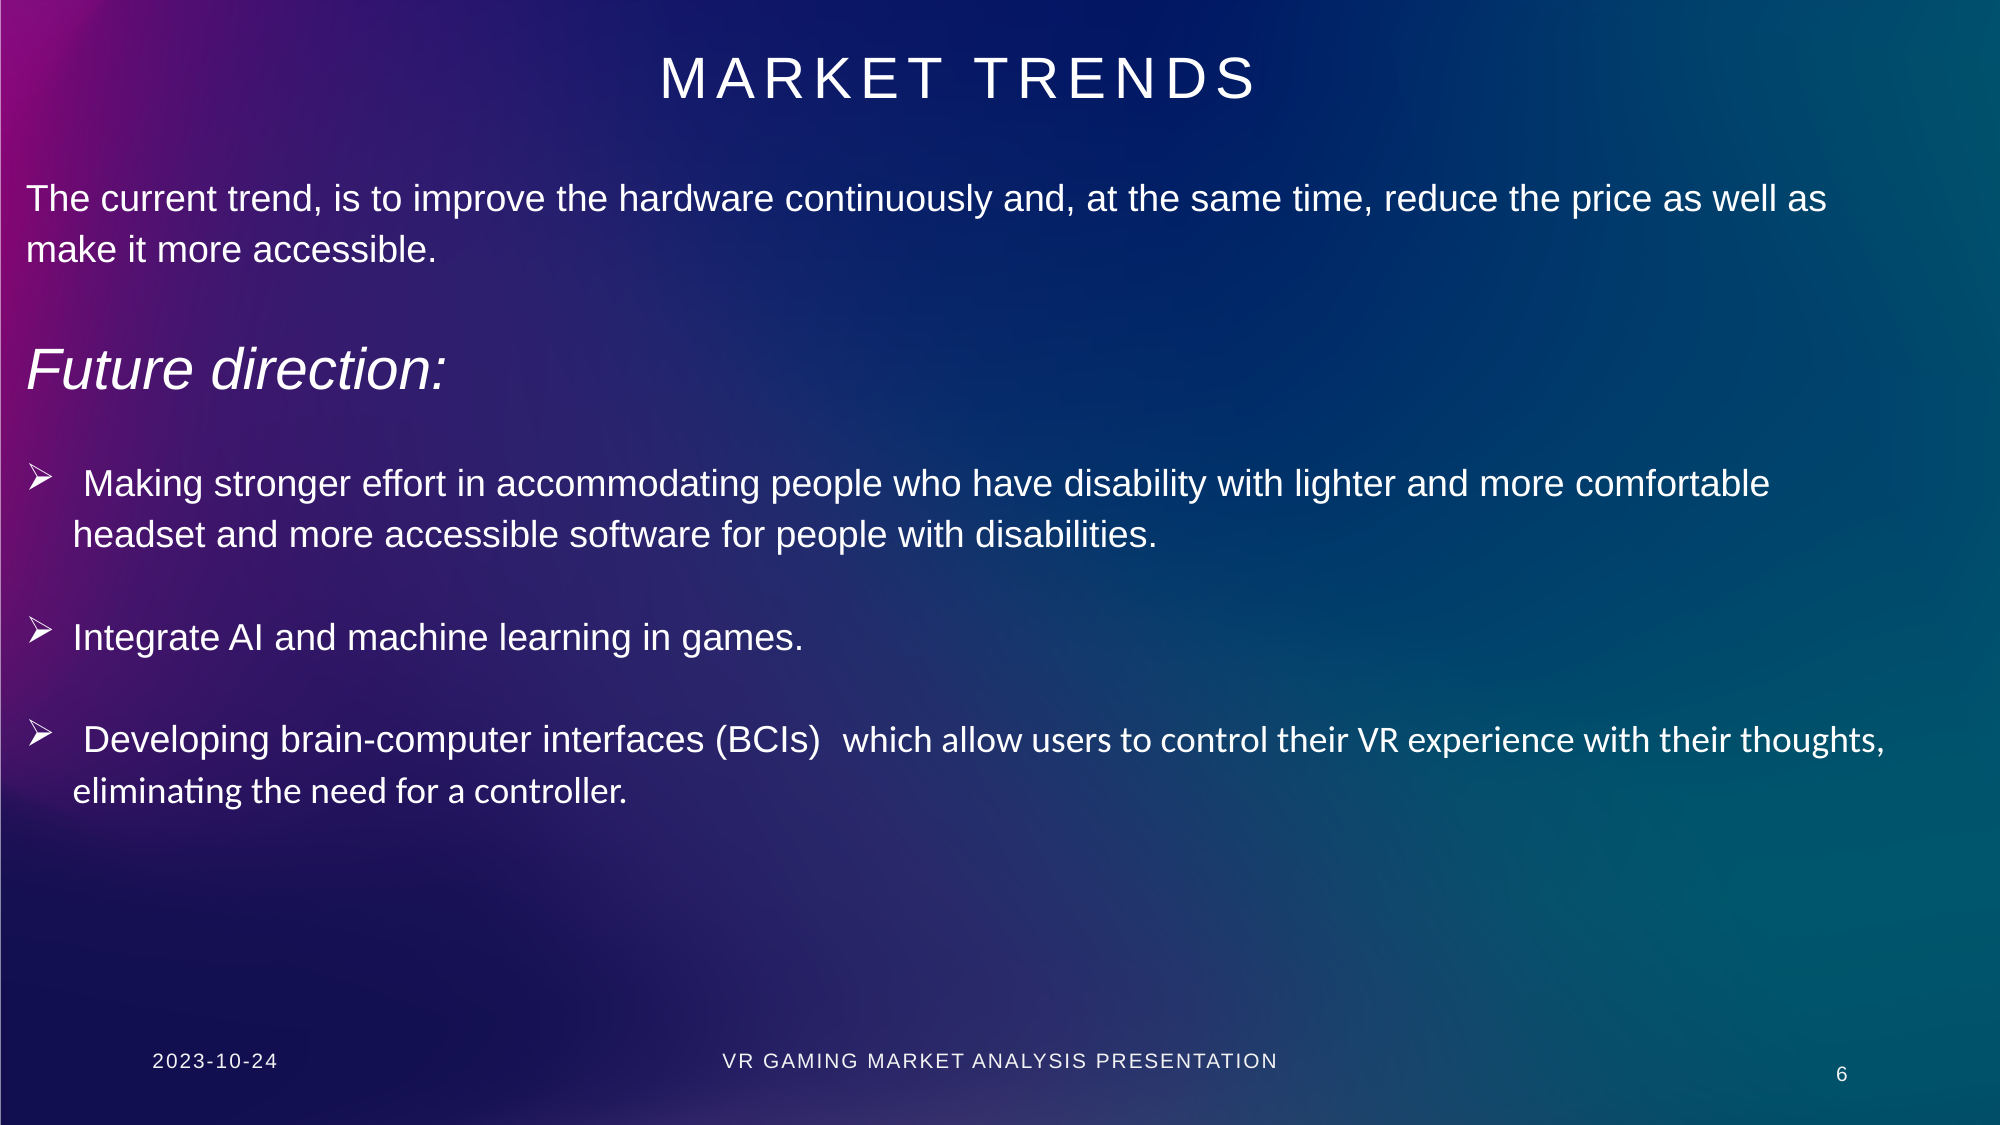

Market tRENDS
The current trend, is to improve the hardware continuously and, at the same time, reduce the price as well as make it more accessible.

Future direction:

 Making stronger effort in accommodating people who have disability with lighter and more comfortable headset and more accessible software for people with disabilities.

Integrate AI and machine learning in games.

 Developing brain-computer interfaces (BCIs)  which allow users to control their VR experience with their thoughts, eliminating the need for a controller.
2023-10-24

VR Gaming Market analysis Presentation

6